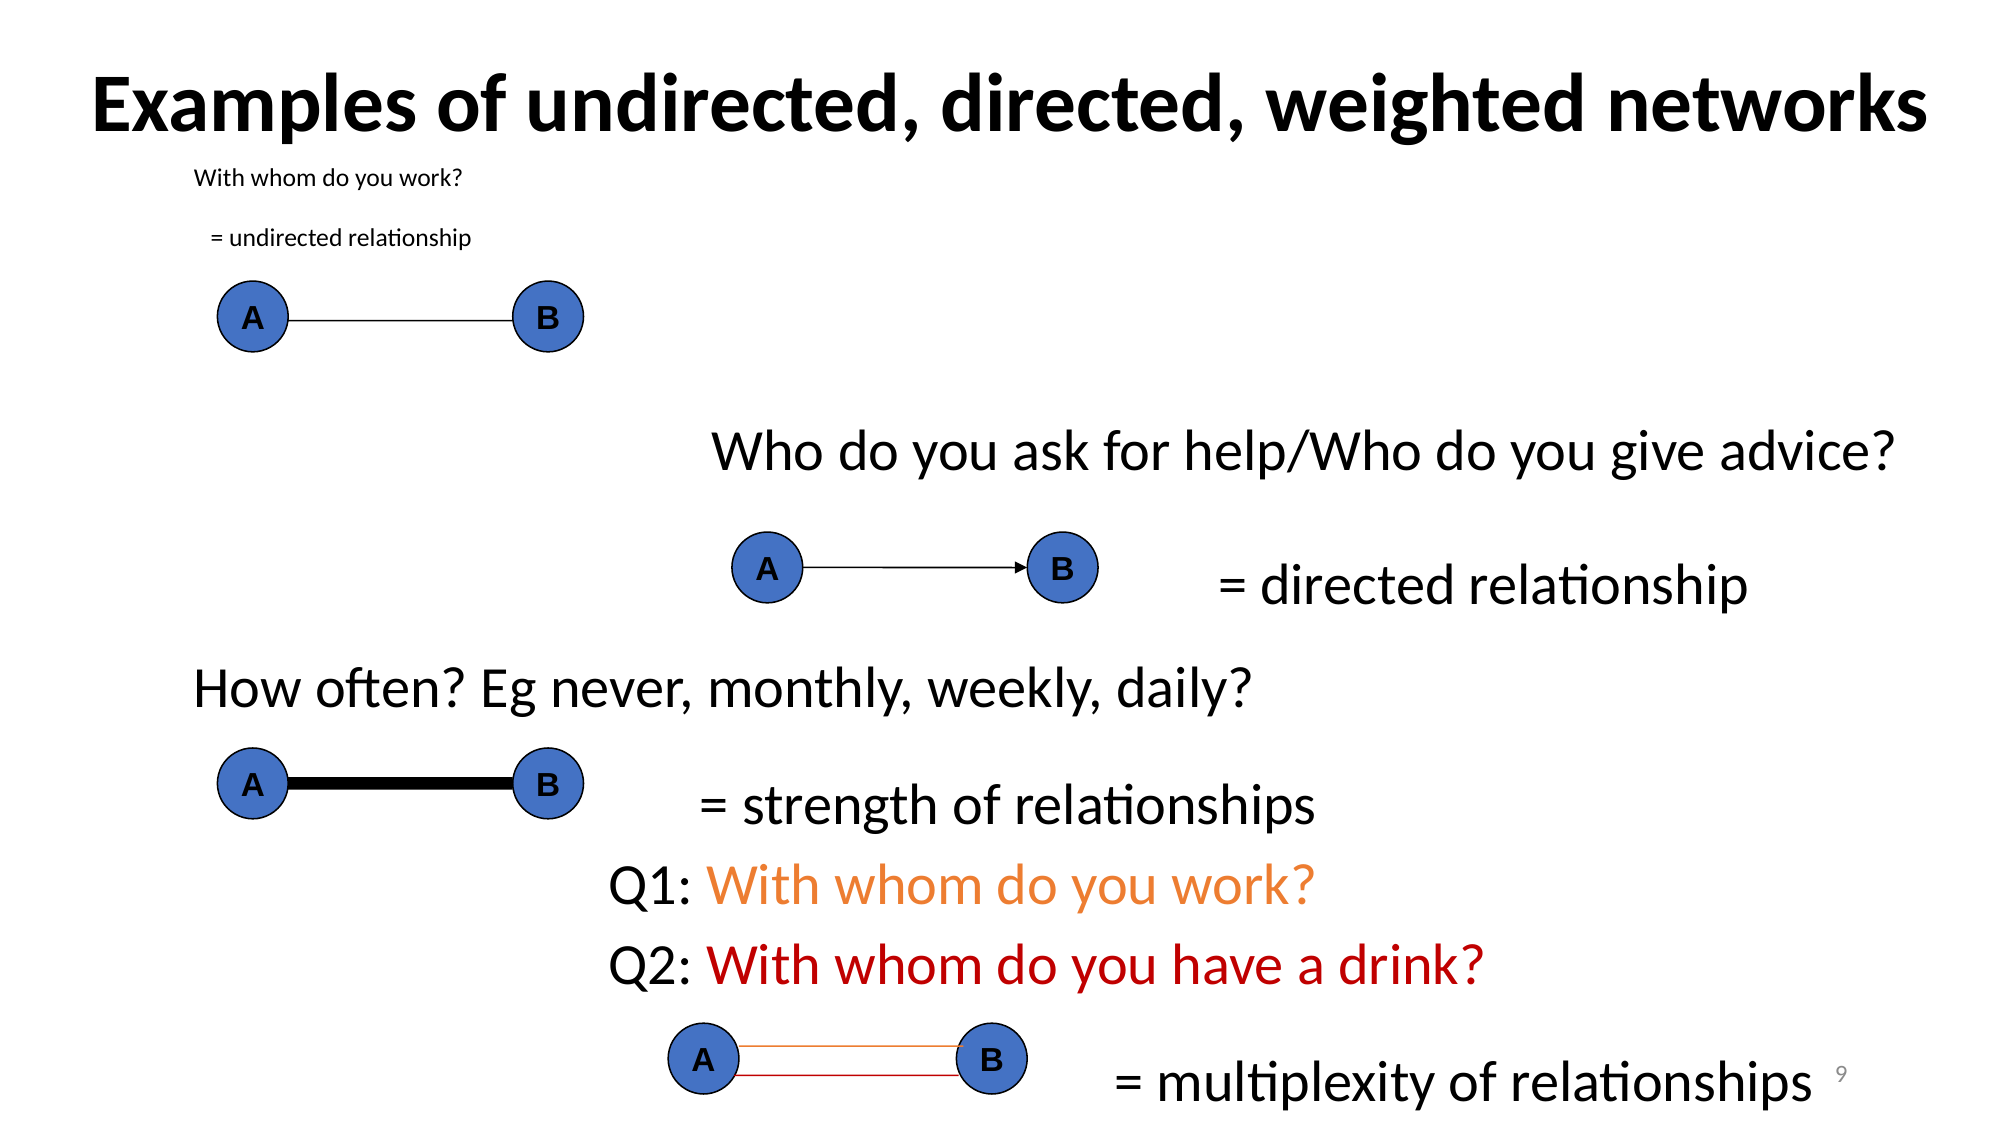

# Examples of undirected, directed, weighted networks
With whom do you work?
				= undirected relationship

A
B

Who do you ask for help/Who do you give advice?
				= directed relationship
A
B

How often? Eg never, monthly, weekly, daily?
				= strength of relationships
A
B

Q1: With whom do you work?
Q2: With whom do you have a drink?
				= multiplexity of relationships
A
B
9